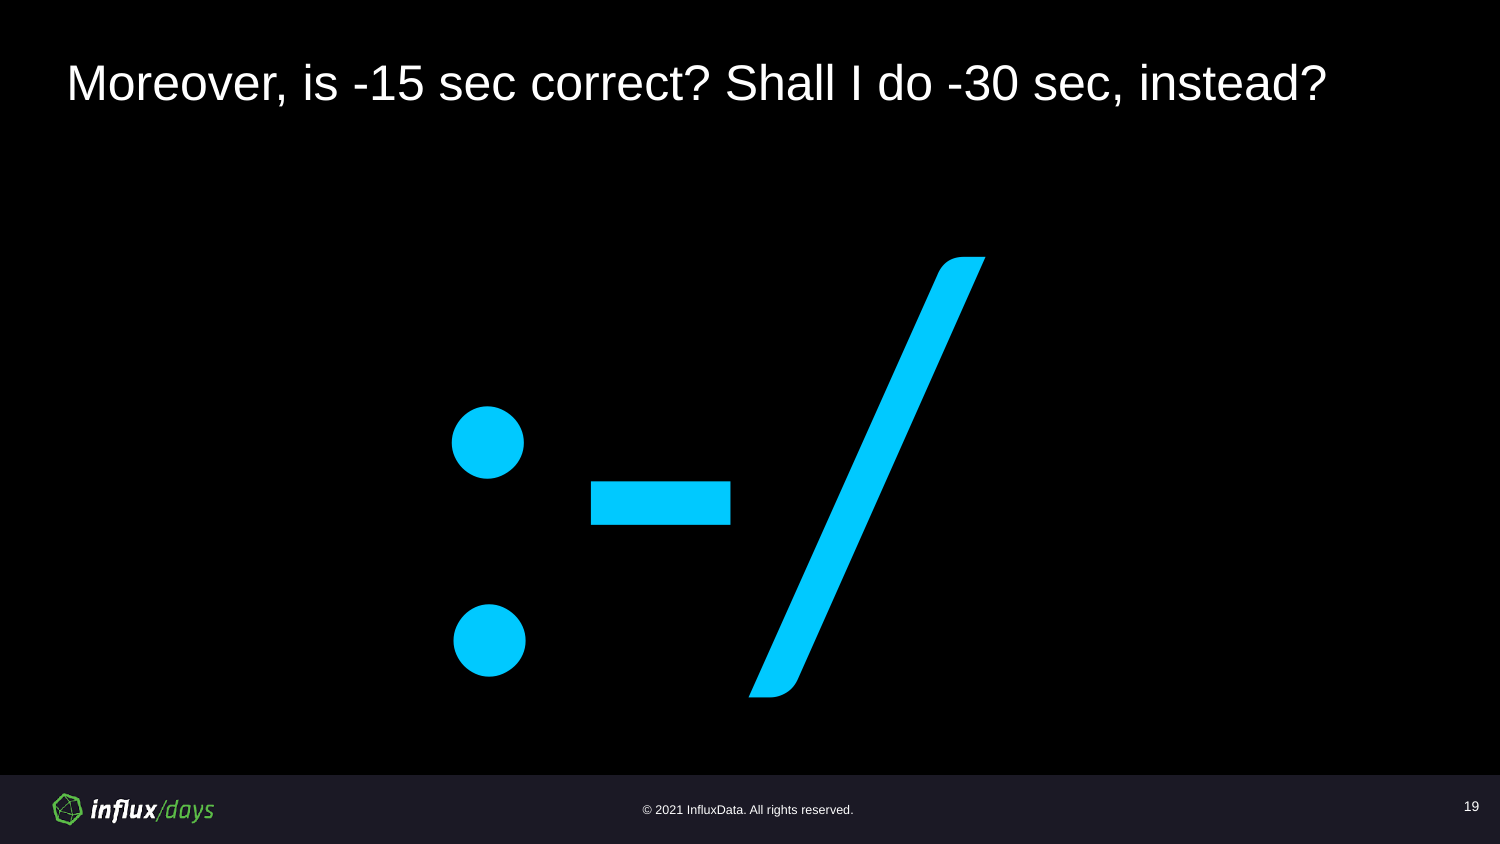

Moreover, is -15 sec correct? Shall I do -30 sec, instead?
:-/